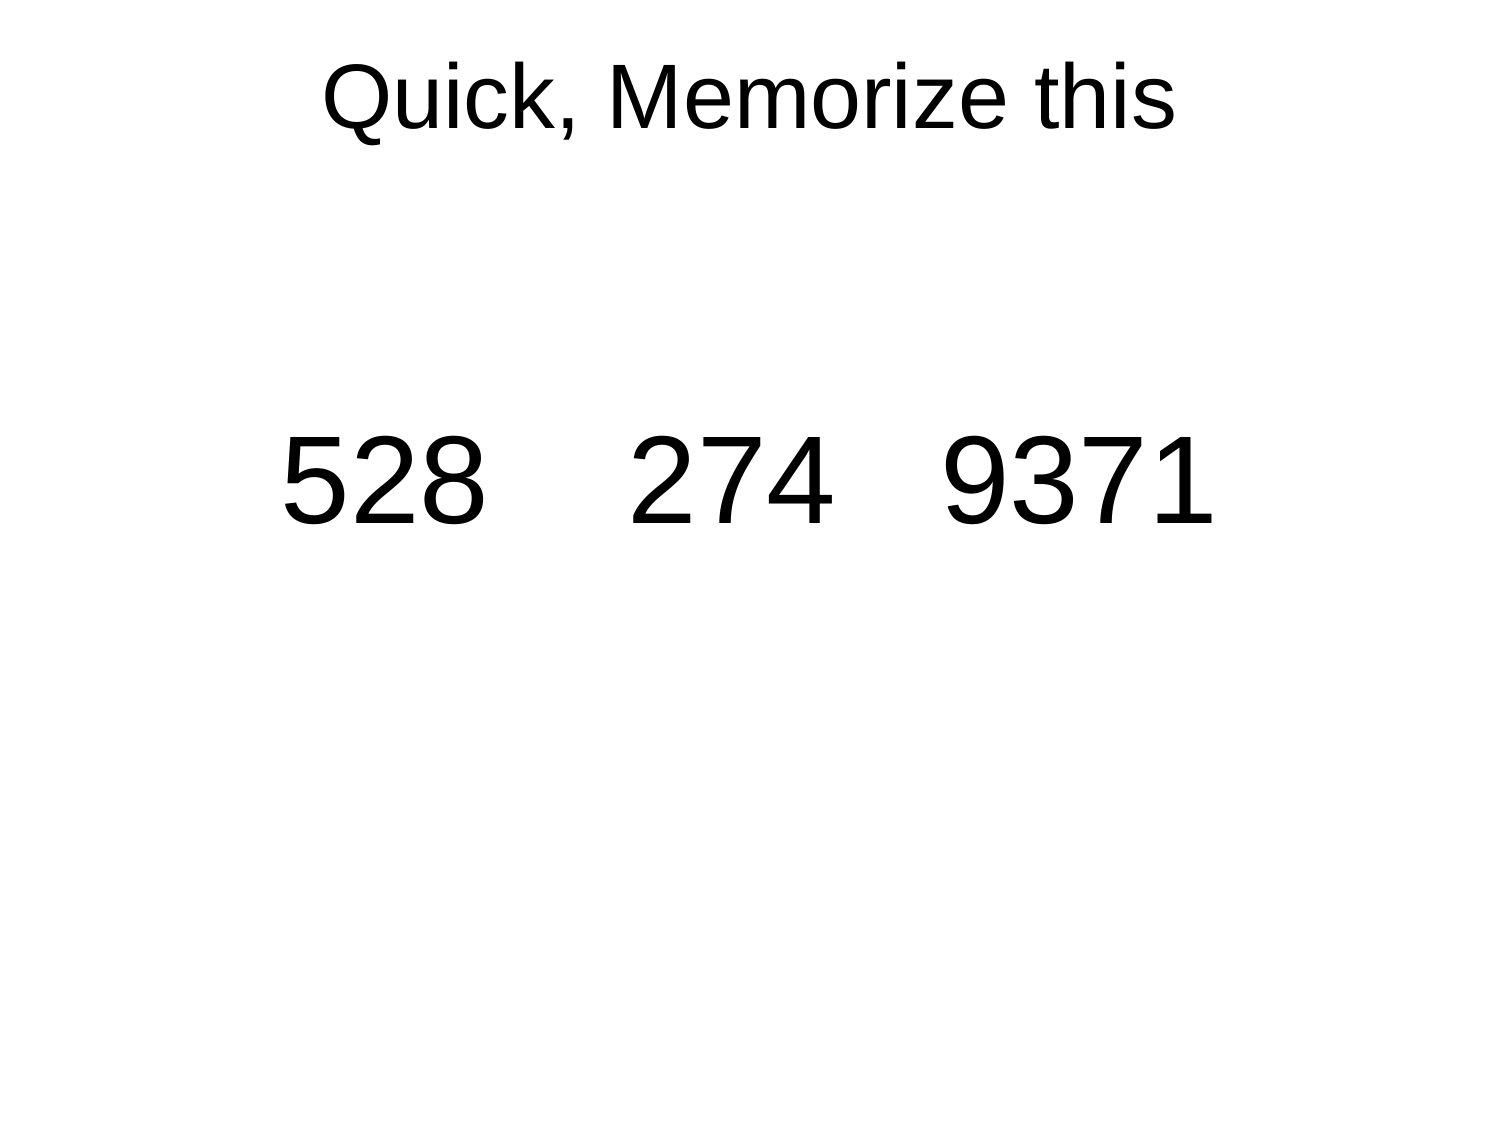

# Quick, Memorize this
528    274   9371